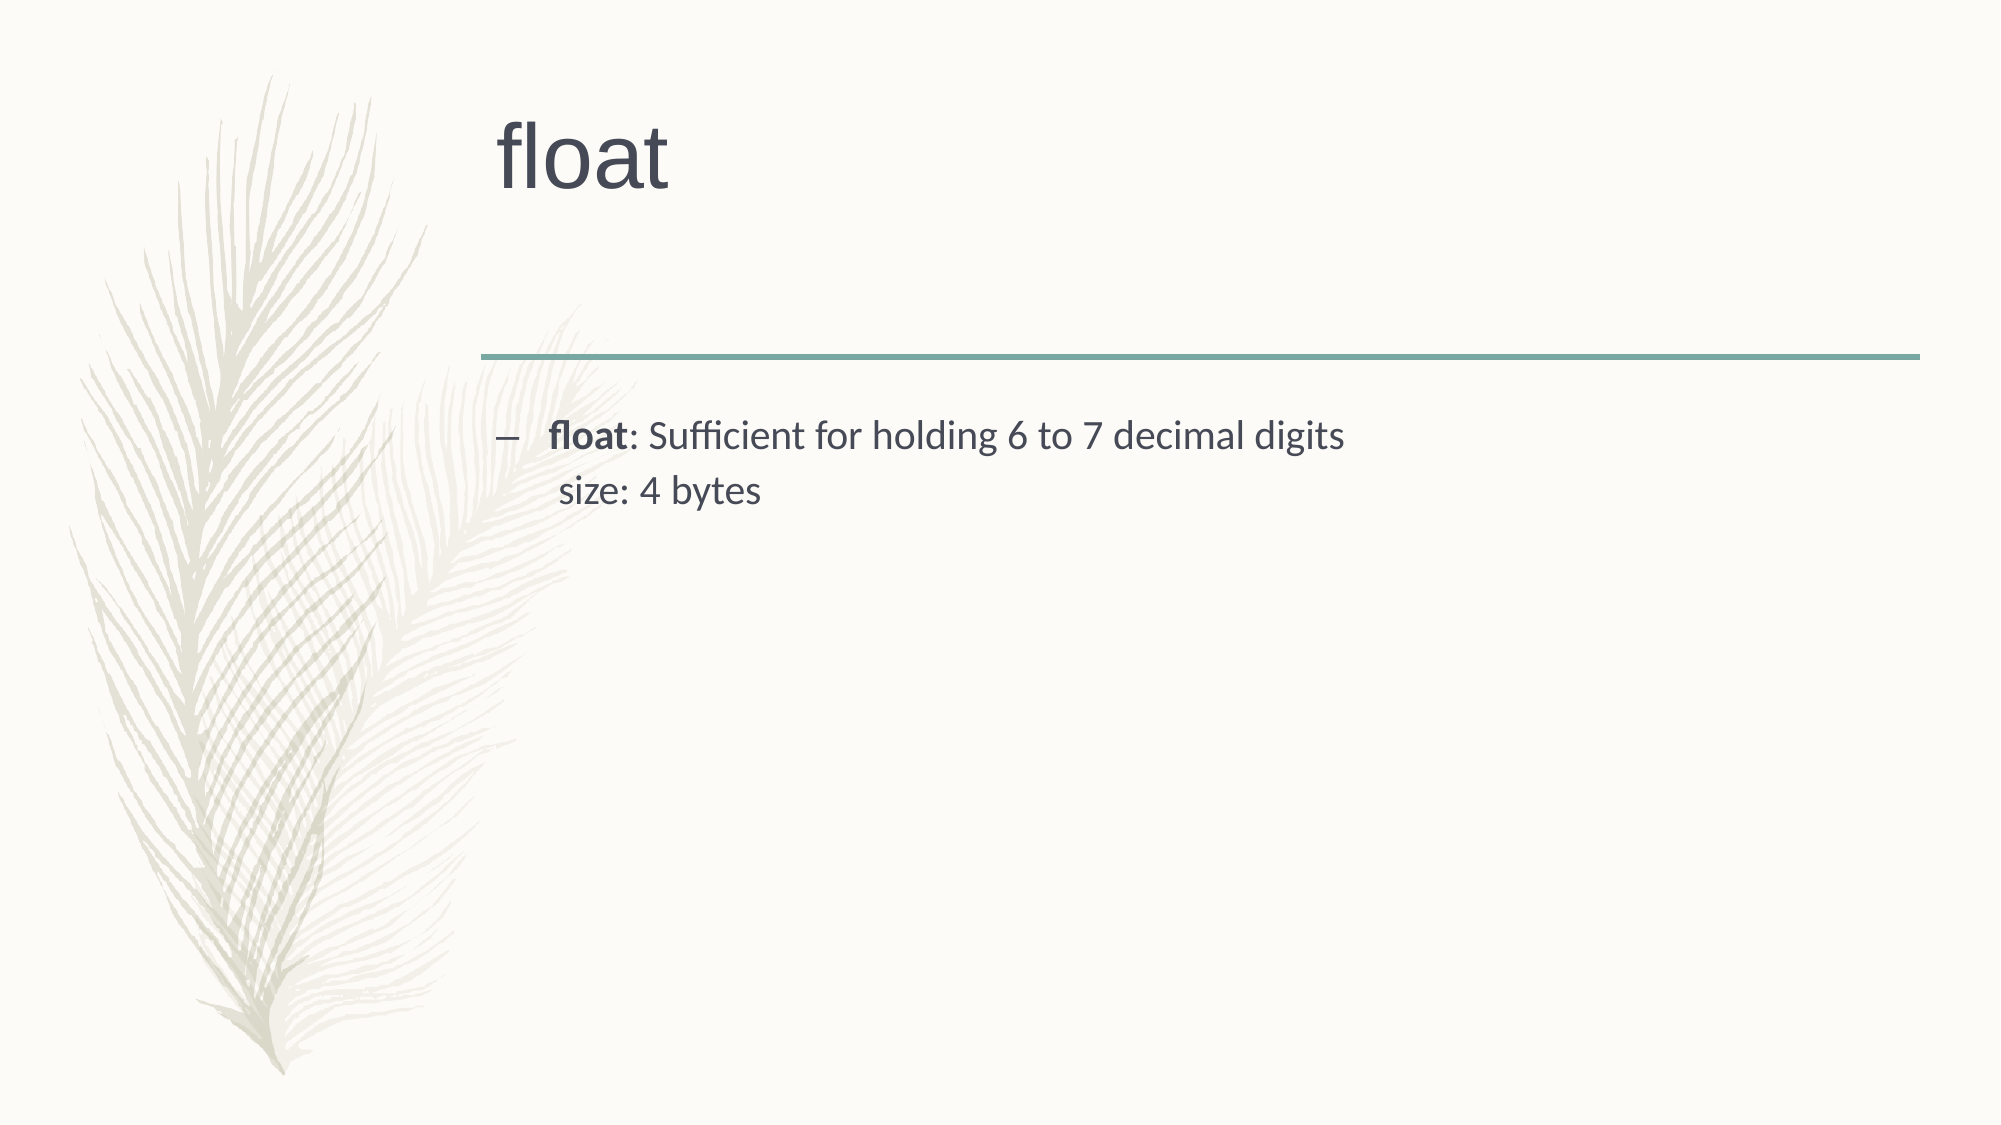

# float
–	float: Sufficient for holding 6 to 7 decimal digits  size: 4 bytes